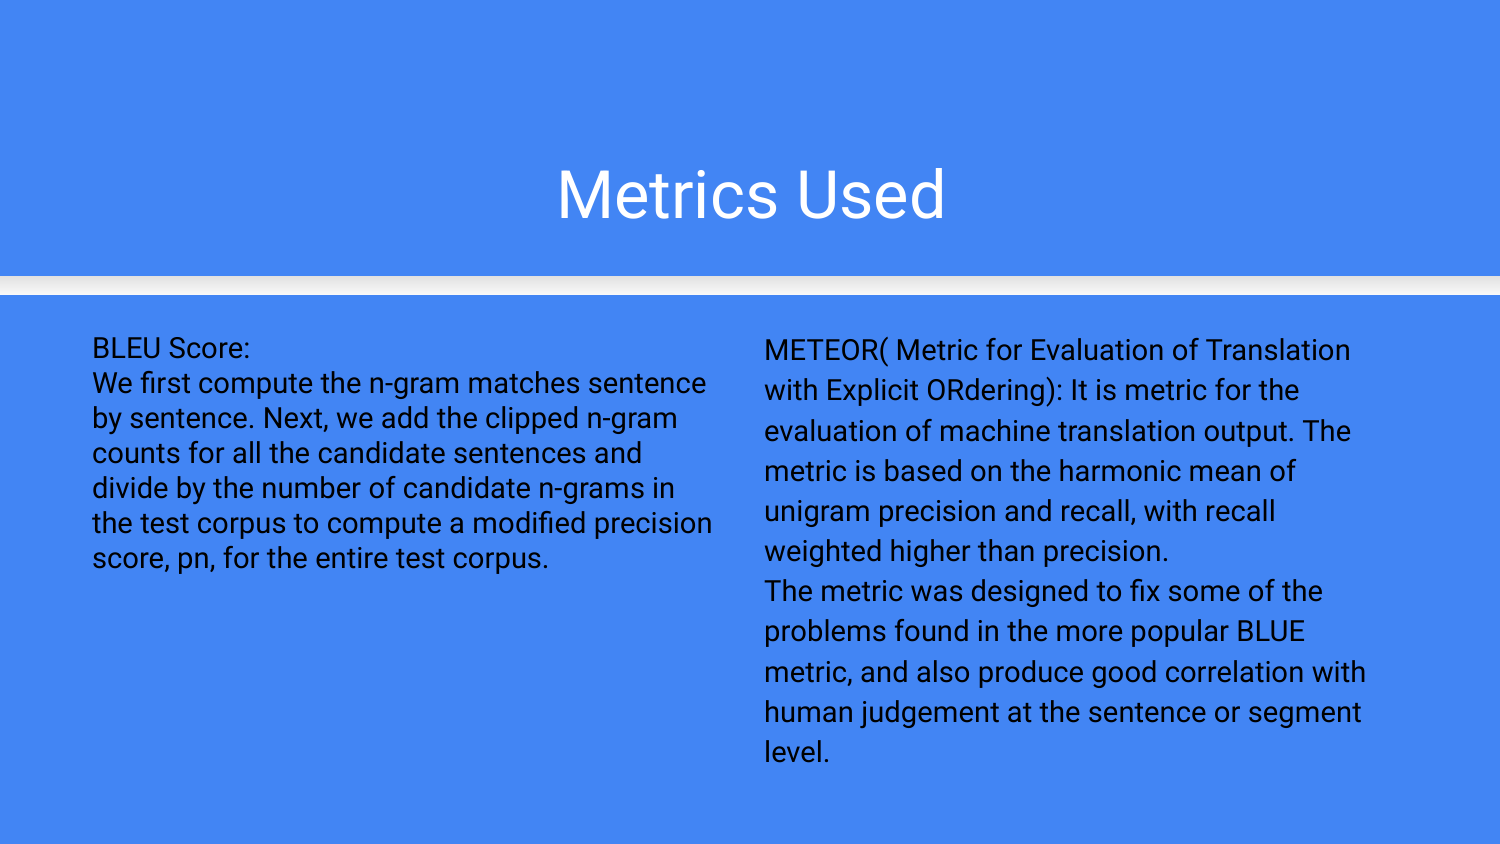

Metrics Used
METEOR( Metric for Evaluation of Translation with Explicit ORdering): It is metric for the evaluation of machine translation output. The metric is based on the harmonic mean of unigram precision and recall, with recall weighted higher than precision.
The metric was designed to fix some of the problems found in the more popular BLUE metric, and also produce good correlation with human judgement at the sentence or segment level.
BLEU Score:
We first compute the n-gram matches sentence by sentence. Next, we add the clipped n-gram counts for all the candidate sentences and divide by the number of candidate n-grams in the test corpus to compute a modified precision score, pn, for the entire test corpus.